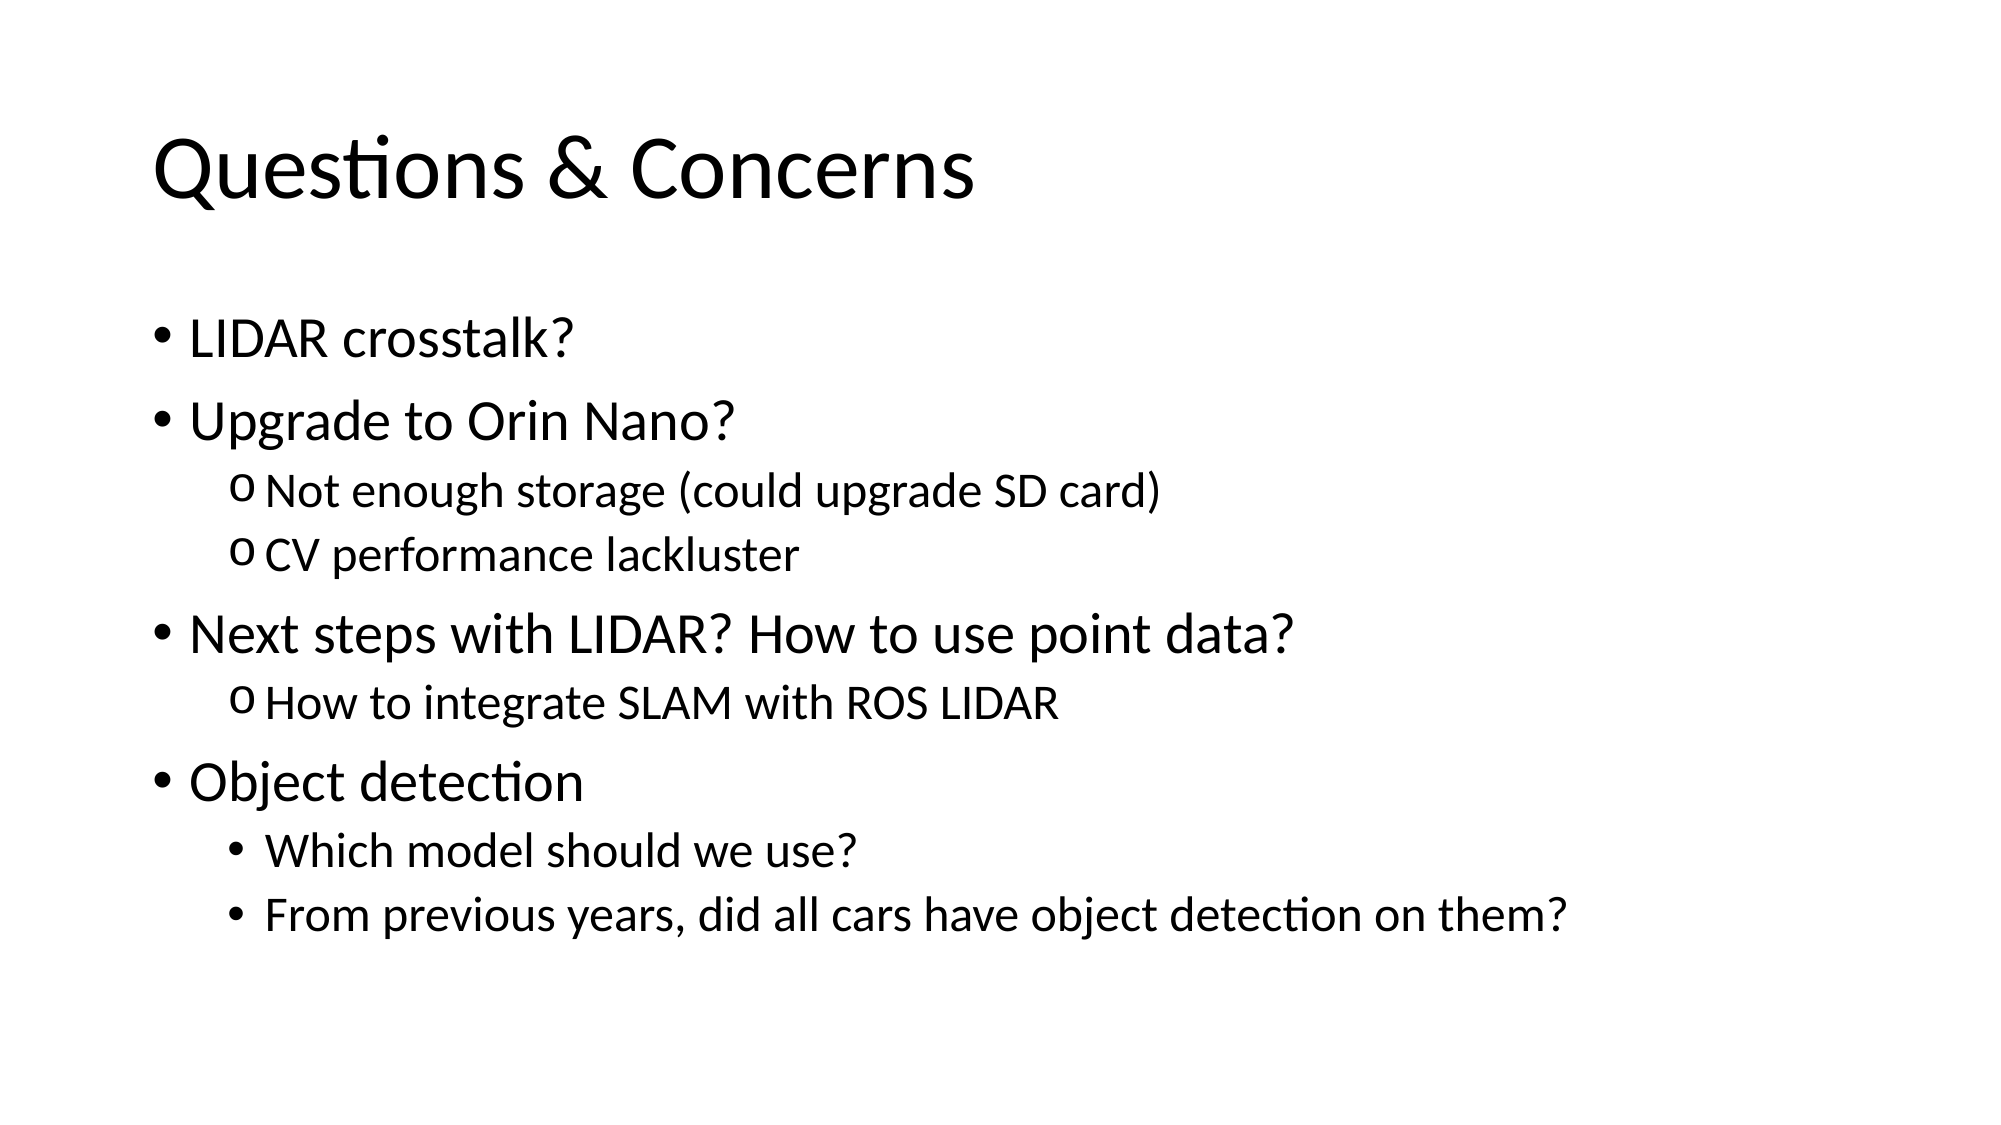

# Questions & Concerns
LIDAR crosstalk?
Upgrade to Orin Nano?
Not enough storage (could upgrade SD card)
CV performance lackluster
Next steps with LIDAR? How to use point data?
How to integrate SLAM with ROS LIDAR
Object detection
Which model should we use?
From previous years, did all cars have object detection on them?